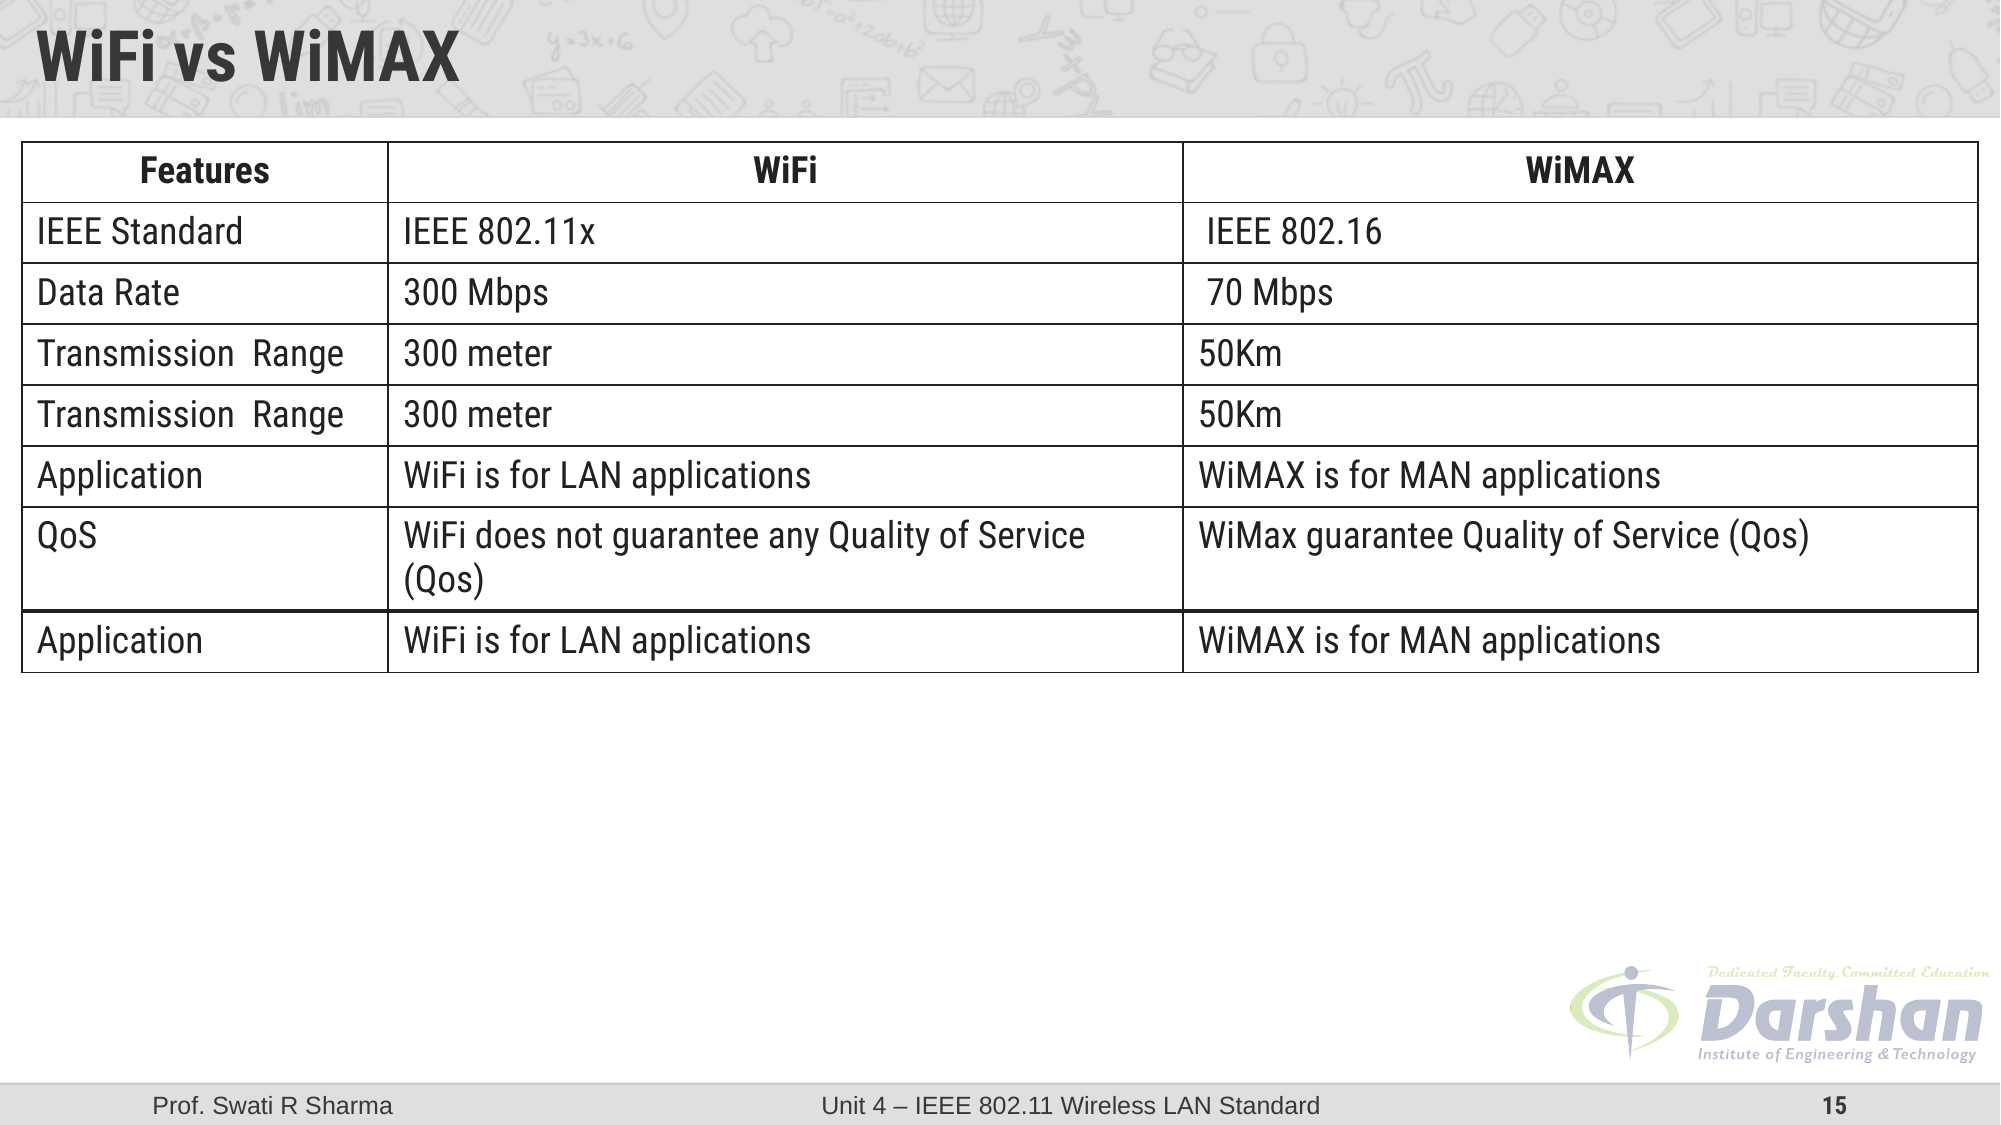

# WiFi vs WiMAX
| Features | WiFi | WiMAX |
| --- | --- | --- |
| IEEE Standard | IEEE 802.11x | IEEE 802.16 |
| --- | --- | --- |
| Data Rate | 300 Mbps | 70 Mbps |
| --- | --- | --- |
| Transmission Range | 300 meter | 50Km |
| --- | --- | --- |
| Transmission Range | 300 meter | 50Km |
| --- | --- | --- |
| Application | WiFi is for LAN applications | WiMAX is for MAN applications |
| --- | --- | --- |
| QoS | WiFi does not guarantee any Quality of Service (Qos) | WiMax guarantee Quality of Service (Qos) |
| --- | --- | --- |
| Application | WiFi is for LAN applications | WiMAX is for MAN applications |
| --- | --- | --- |